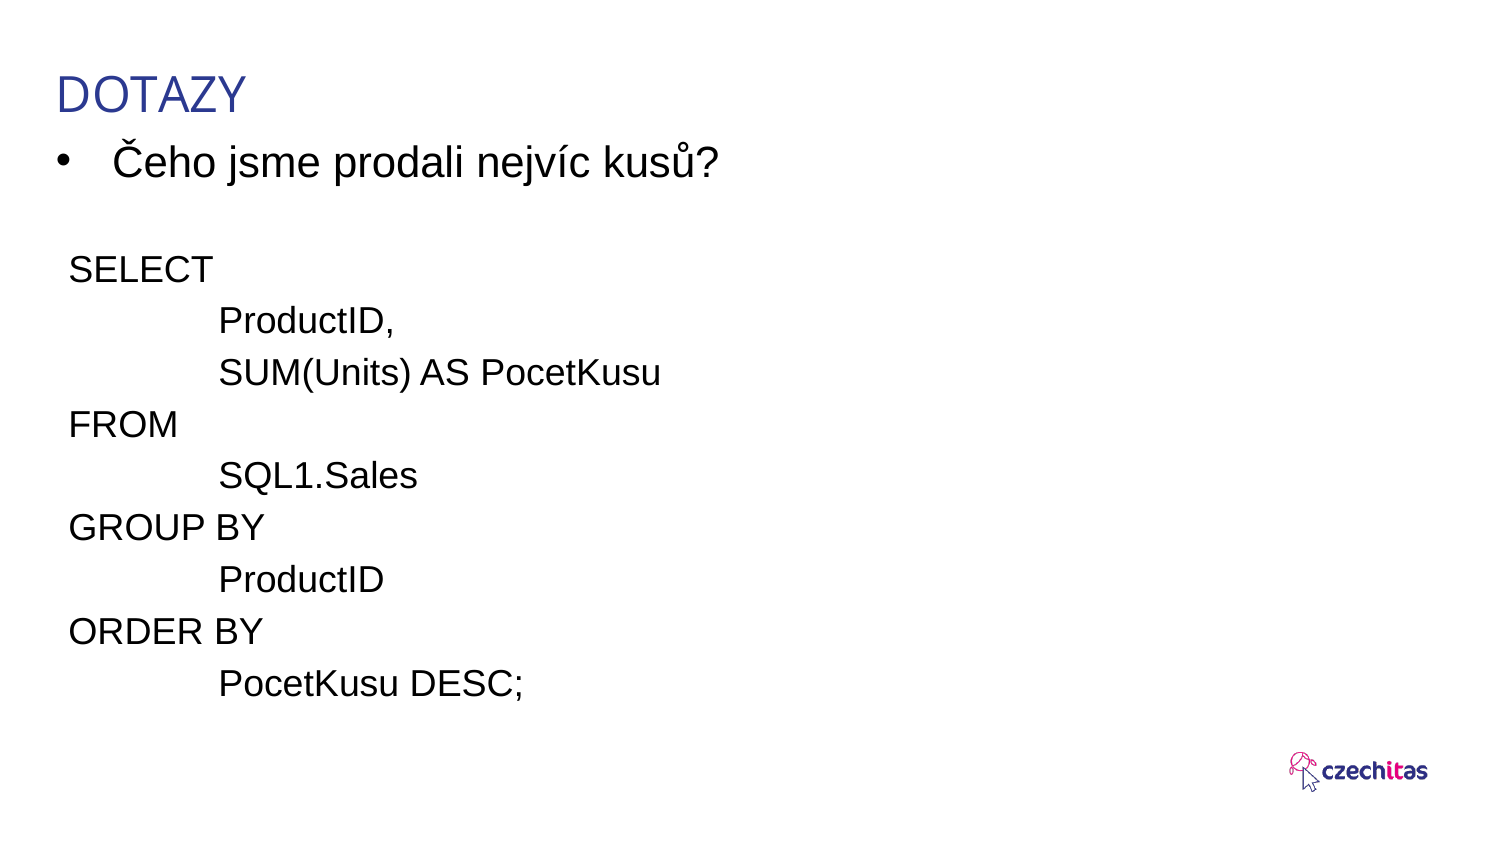

# DOTAZY
Čeho jsme prodali nejvíc kusů?

SELECT
	ProductID,
	SUM(Units) AS PocetKusu
FROM
	SQL1.Sales
GROUP BY
	ProductID
ORDER BY
	PocetKusu DESC;